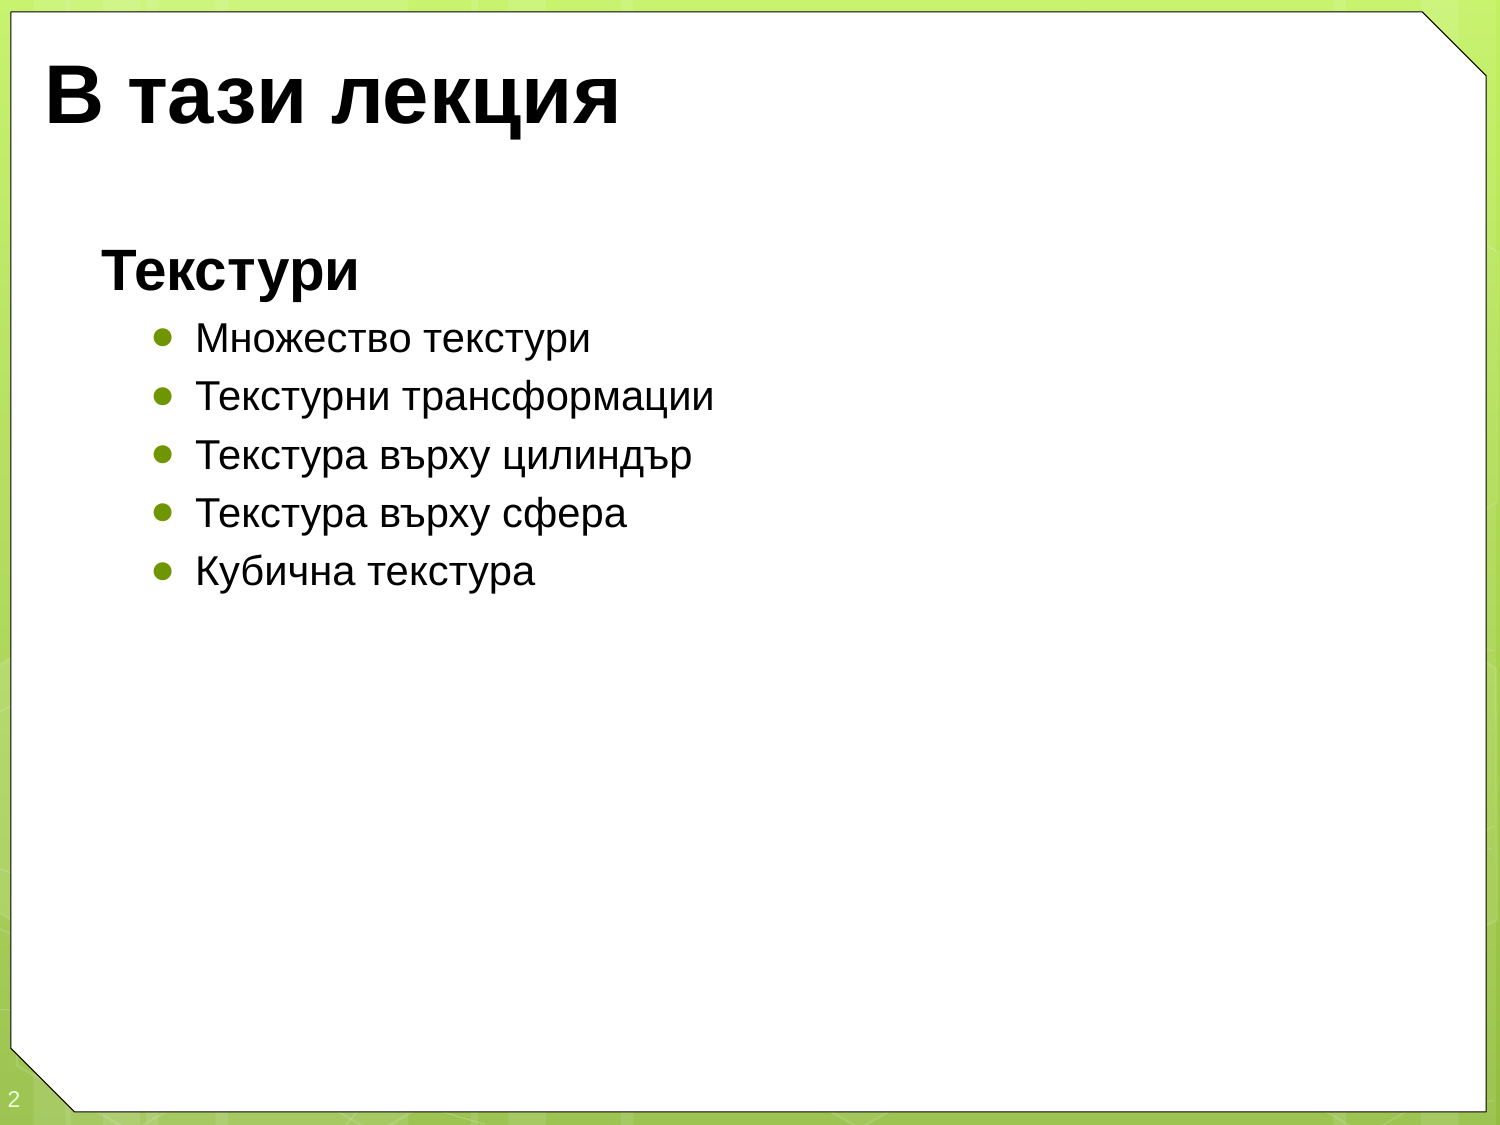

# В тази лекция
Текстури
Множество текстури
Текстурни трансформации
Текстура върху цилиндър
Текстура върху сфера
Кубична текстура